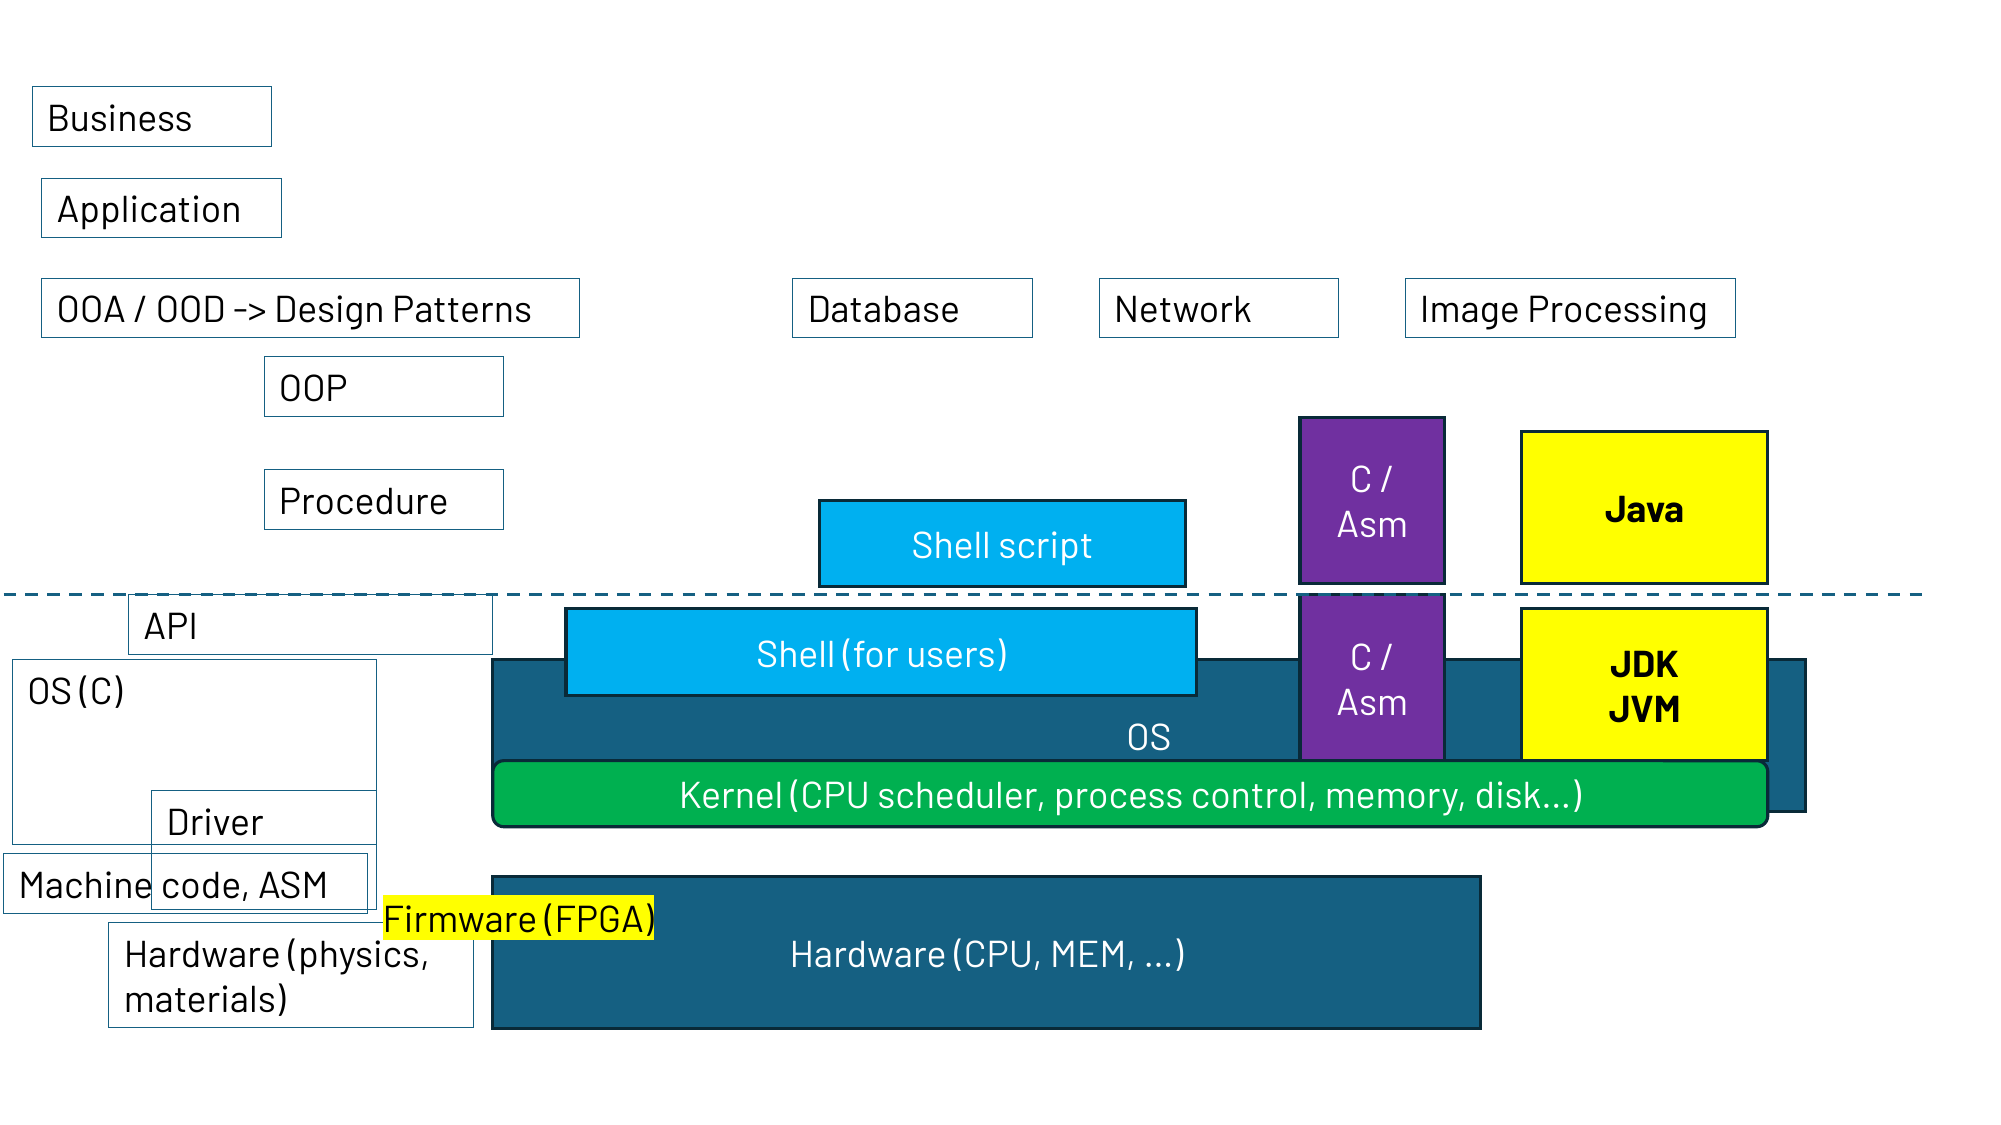

Business
Application
OOA / OOD -> Design Patterns
Database
Network
Image Processing
OOP
C / Asm
Java
Procedure
Shell script
API
C / Asm
Shell (for users)
JDK
JVM
OS (C)
OS
Kernel (CPU scheduler, process control, memory, disk…)
Driver
Machine code, ASM
Hardware (CPU, MEM, …)
Firmware (FPGA)
Hardware (physics, materials)